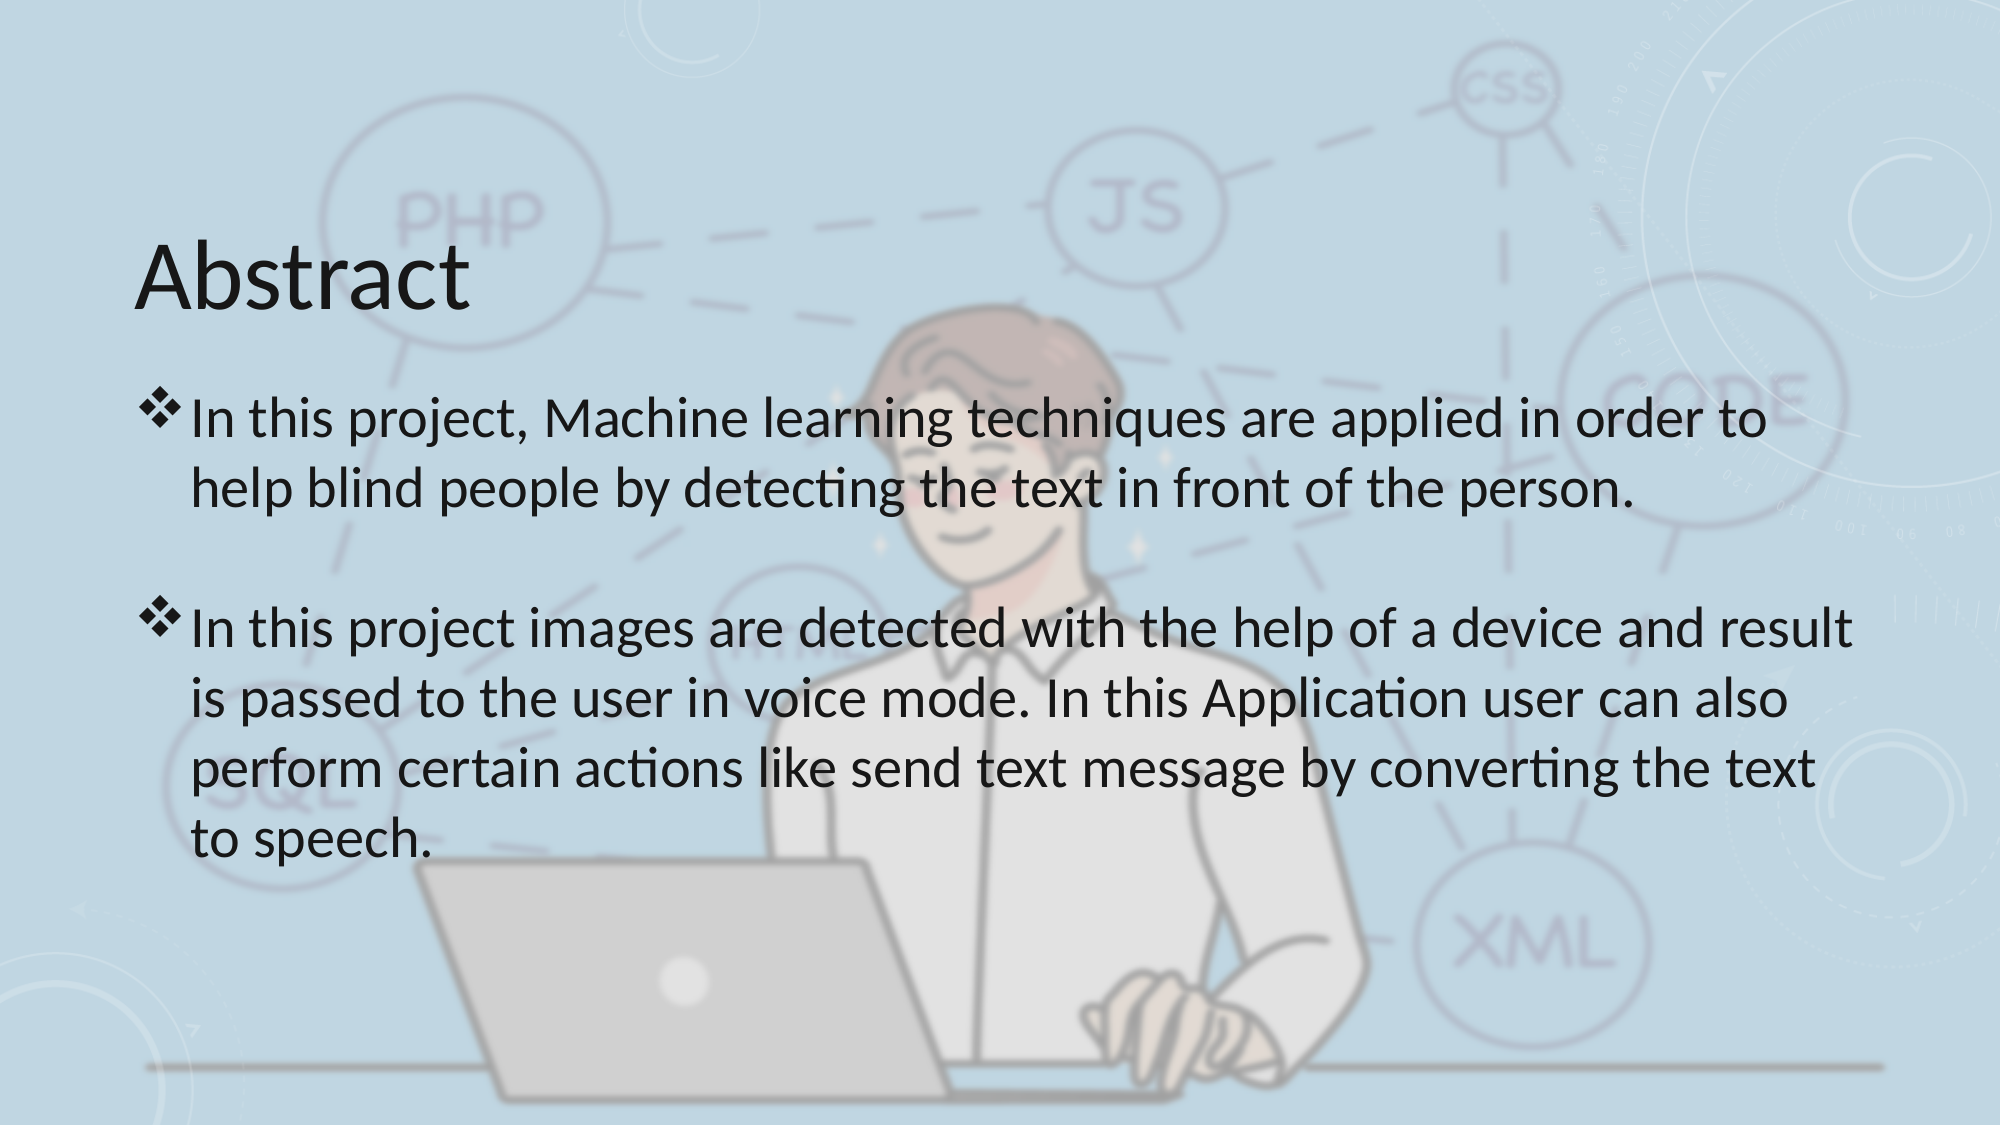

Abstract

In this project, Machine learning techniques are applied in order to help blind people by detecting the text in front of the person.

In this project images are detected with the help of a device and result is passed to the user in voice mode. In this Application user can also perform certain actions like send text message by converting the text to speech.